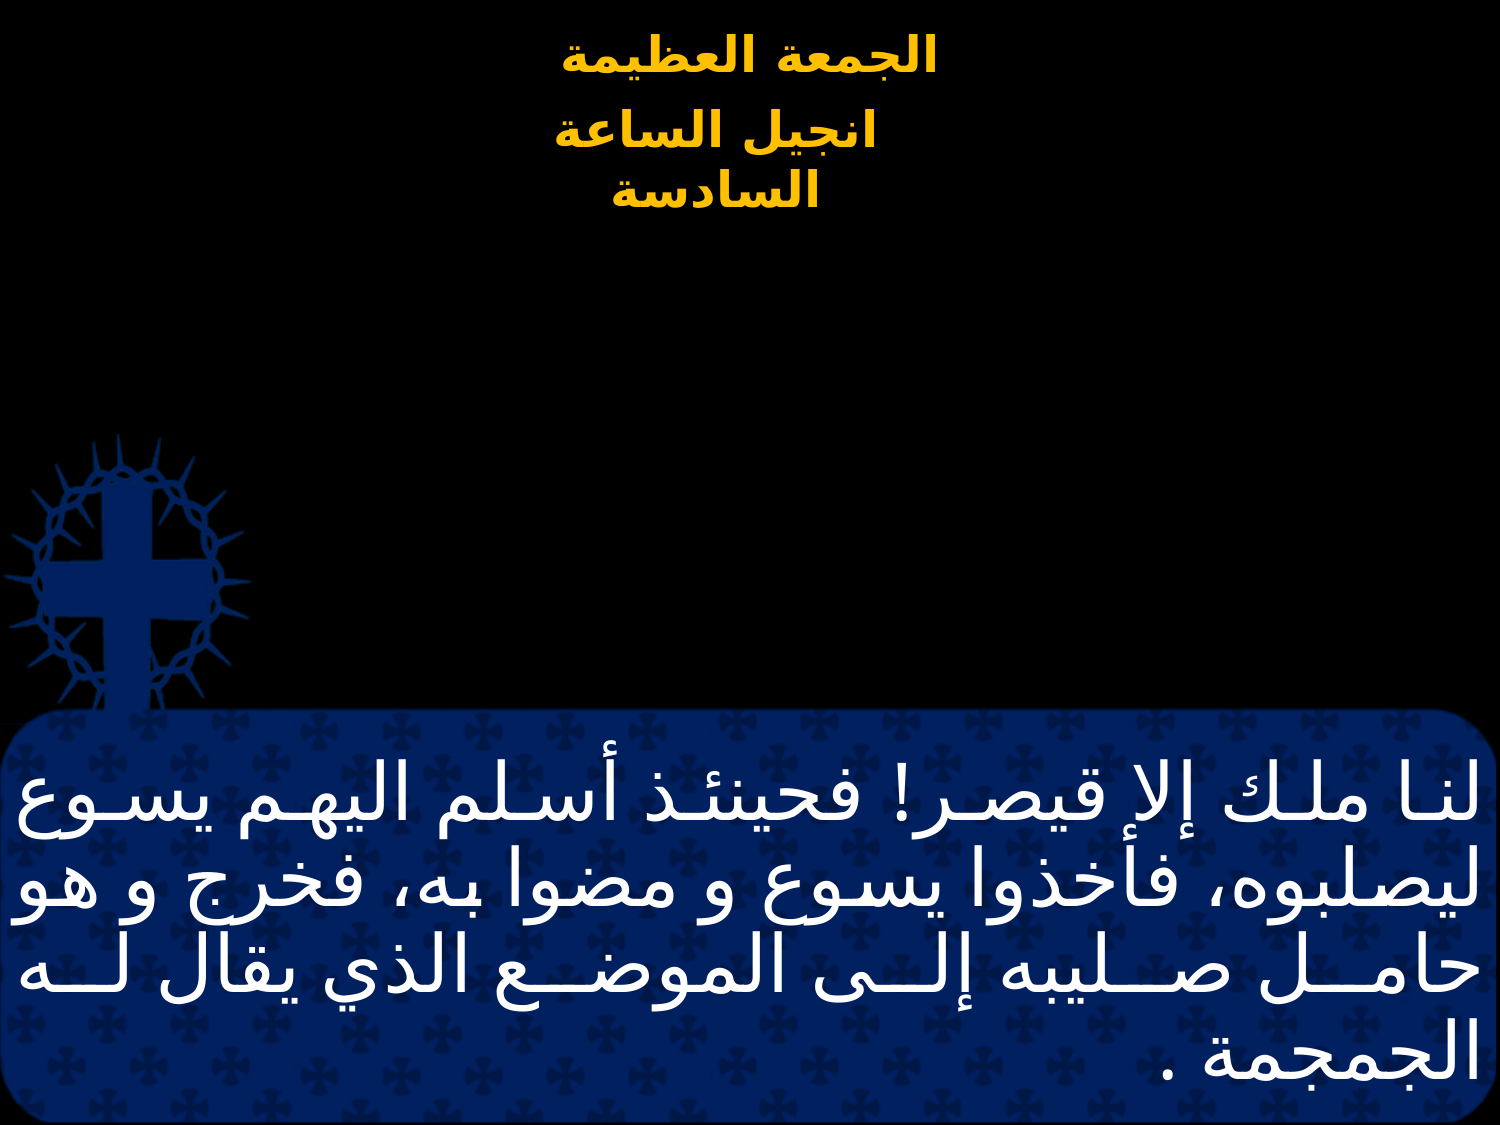

# لنا ملك إلا قيصر! فحينئذ أسلم اليهم يسوع ليصلبوه، فأخذوا يسوع و مضوا به، فخرج و هو حامل صليبه إلى الموضع الذي يقال له الجمجمة .